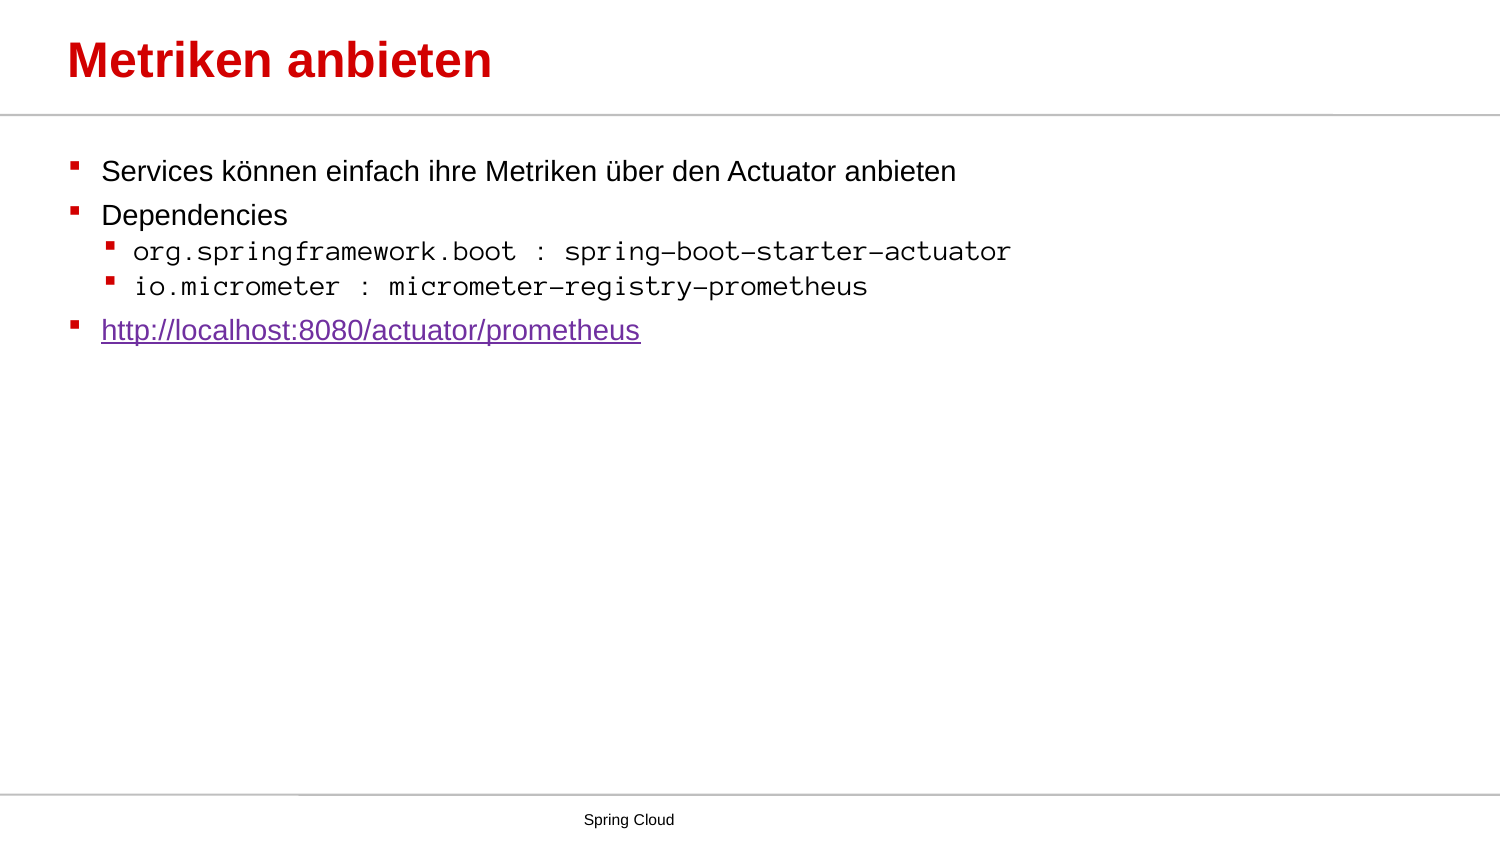

# Metriken anbieten
Services können einfach ihre Metriken über den Actuator anbieten
Dependencies
org.springframework.boot : spring-boot-starter-actuator
io.micrometer : micrometer-registry-prometheus
http://localhost:8080/actuator/prometheus

Spring Cloud